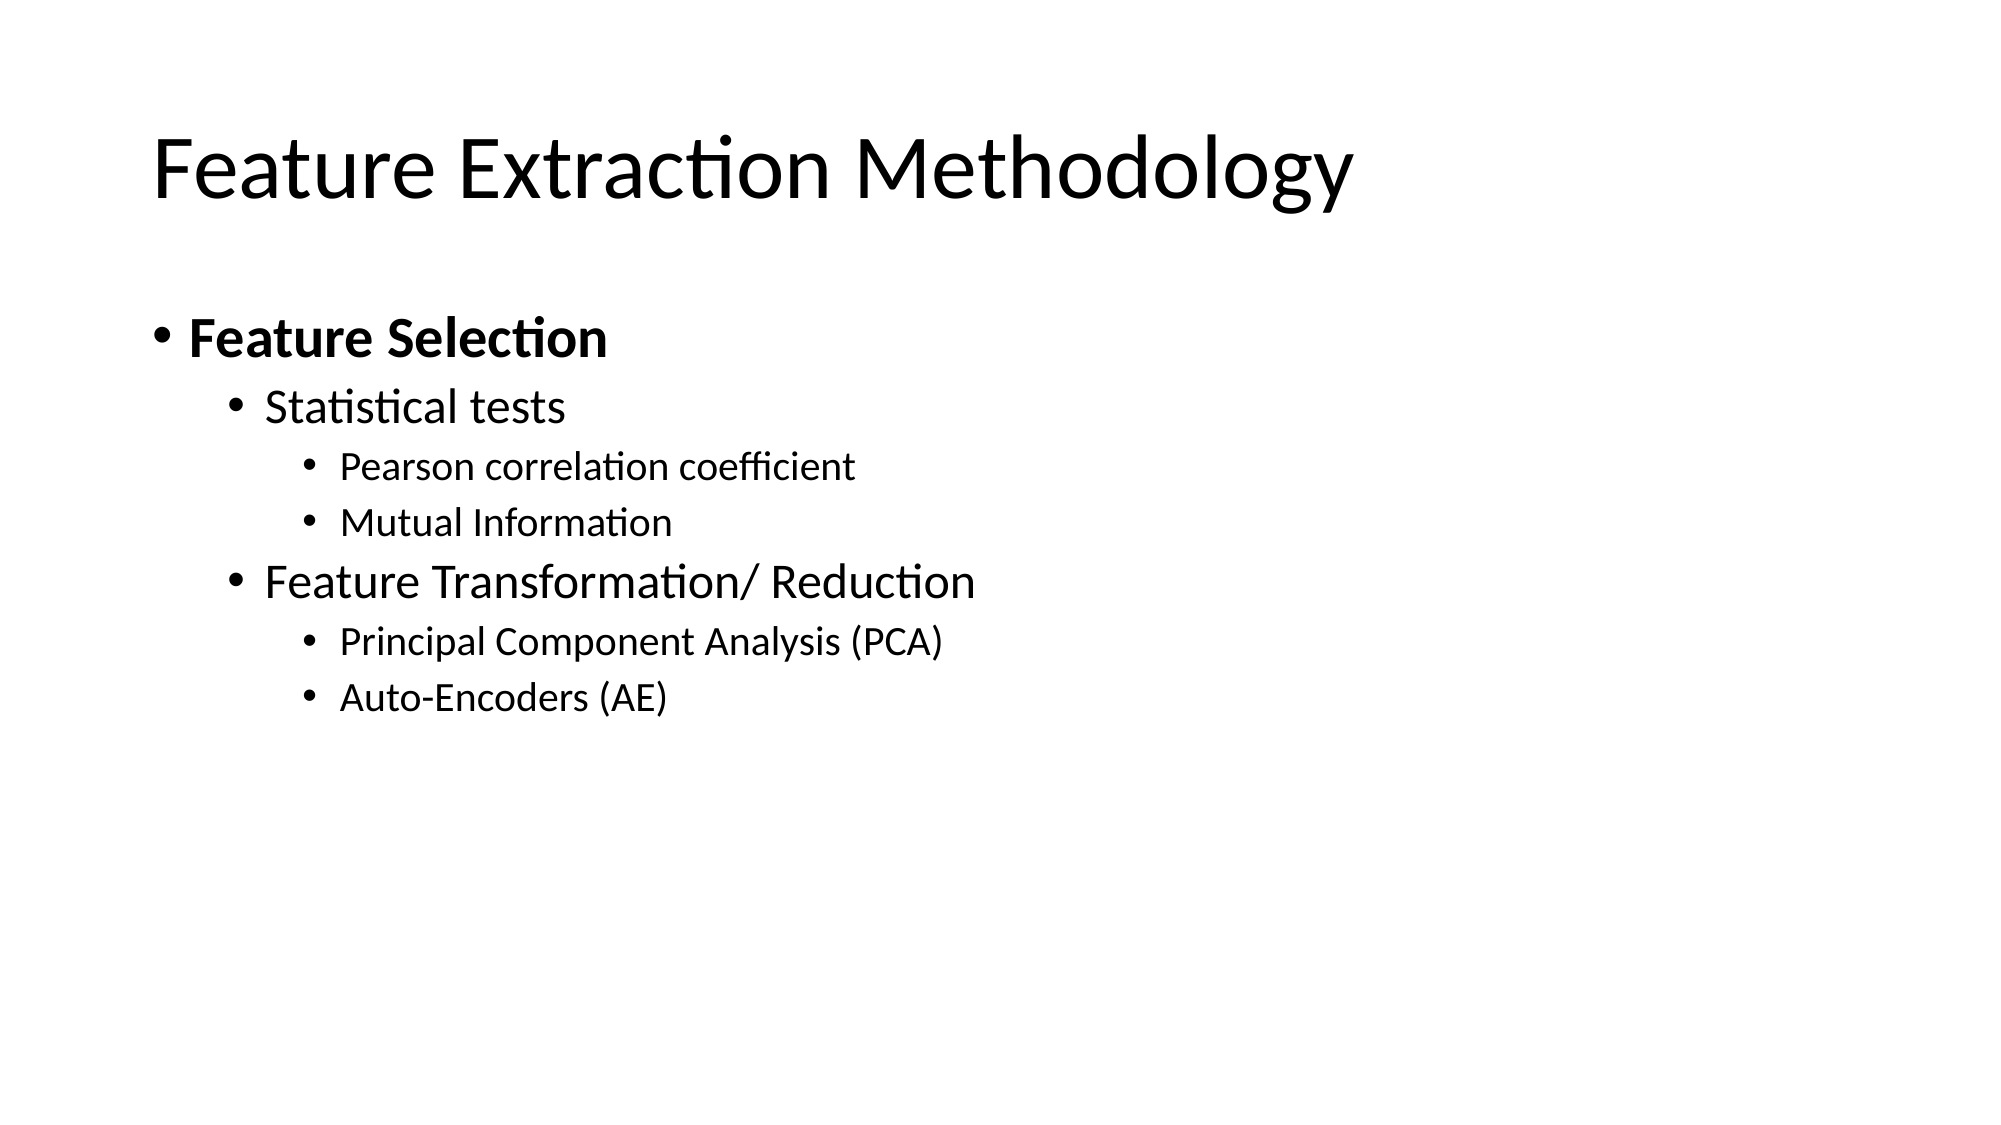

# Feature Extraction Methodology
Feature Selection
Statistical tests
Pearson correlation coefficient
Mutual Information
Feature Transformation/ Reduction
Principal Component Analysis (PCA)
Auto-Encoders (AE)